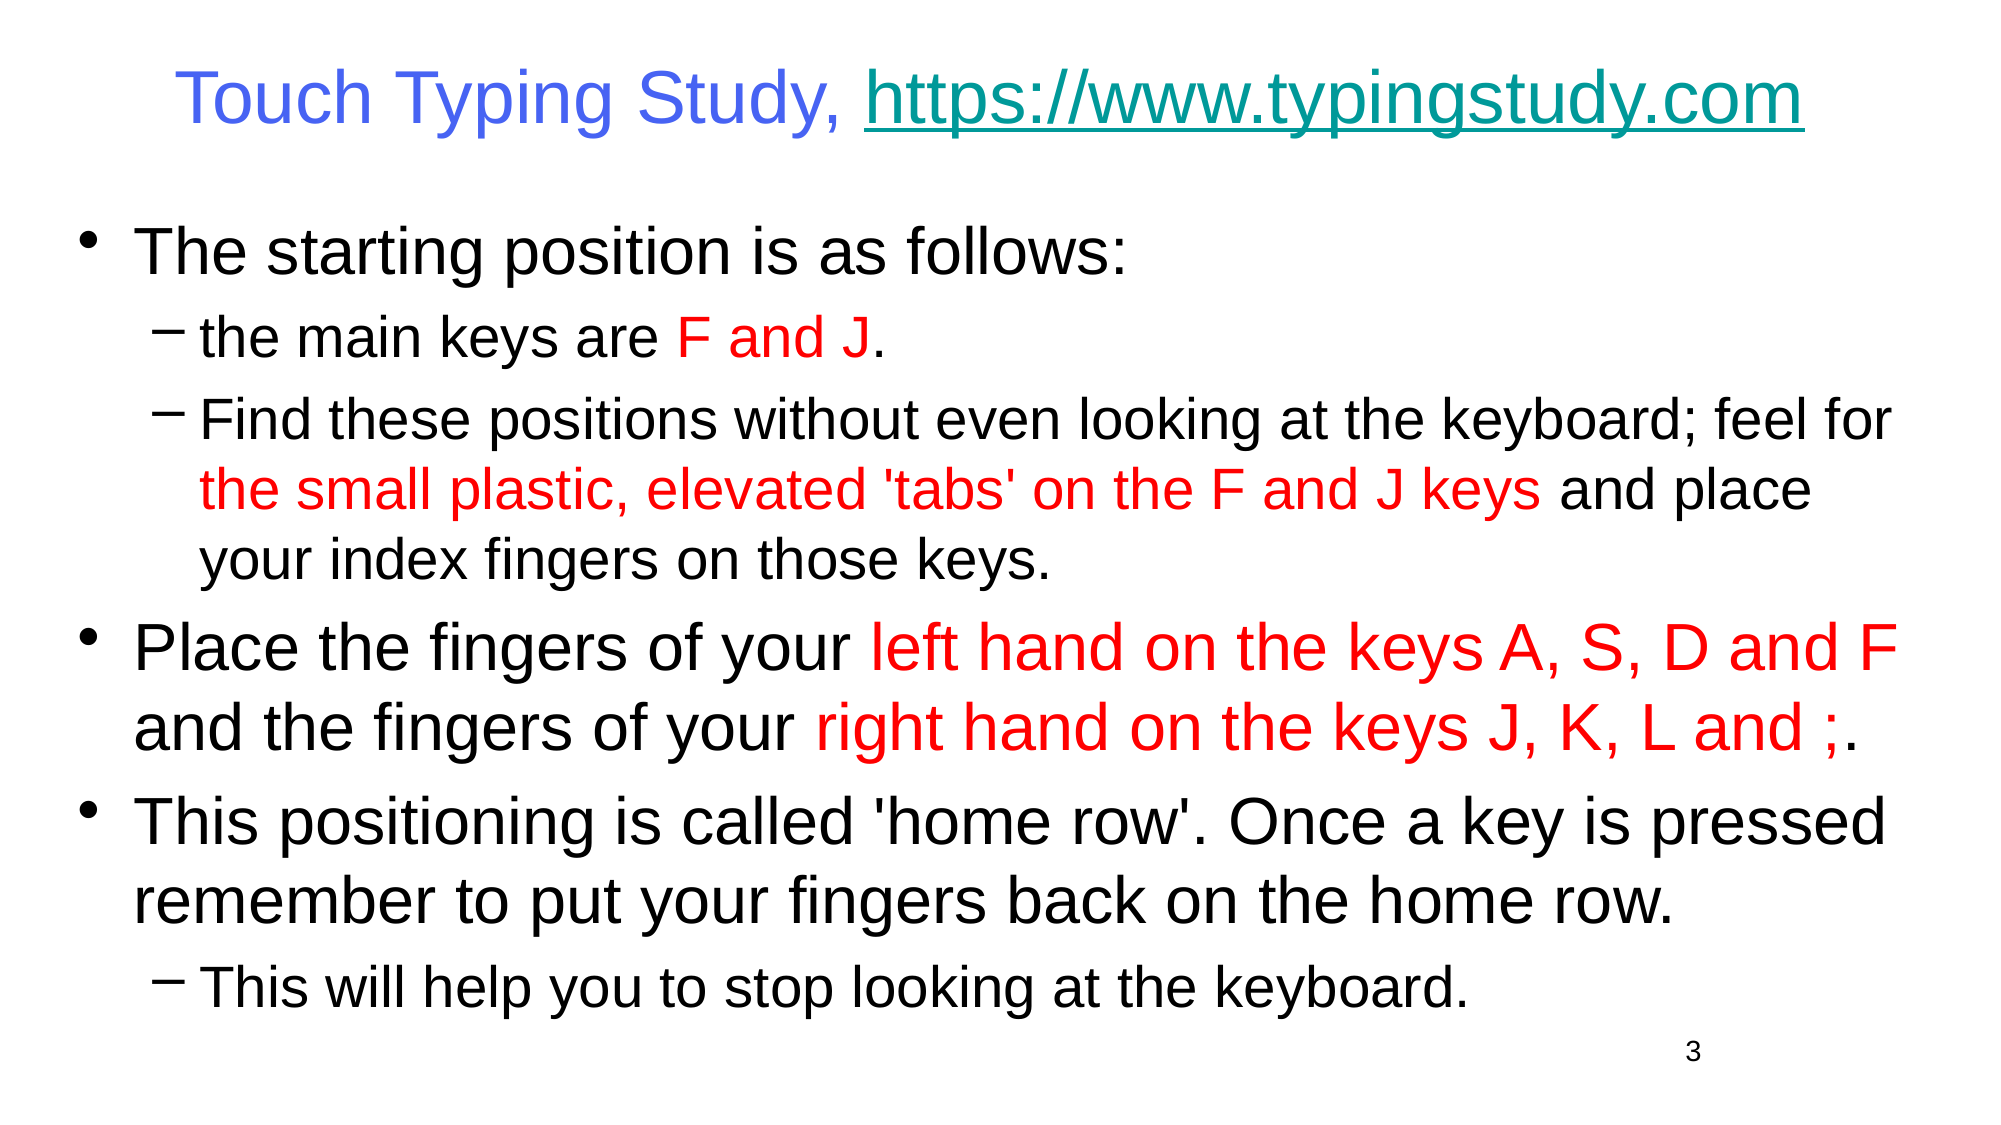

# Touch Typing Study, https://www.typingstudy.com
The starting position is as follows:
the main keys are F and J.
Find these positions without even looking at the keyboard; feel for the small plastic, elevated 'tabs' on the F and J keys and place your index fingers on those keys.
Place the fingers of your left hand on the keys A, S, D and F and the fingers of your right hand on the keys J, K, L and ;.
This positioning is called 'home row'. Once a key is pressed remember to put your fingers back on the home row.
This will help you to stop looking at the keyboard.

3